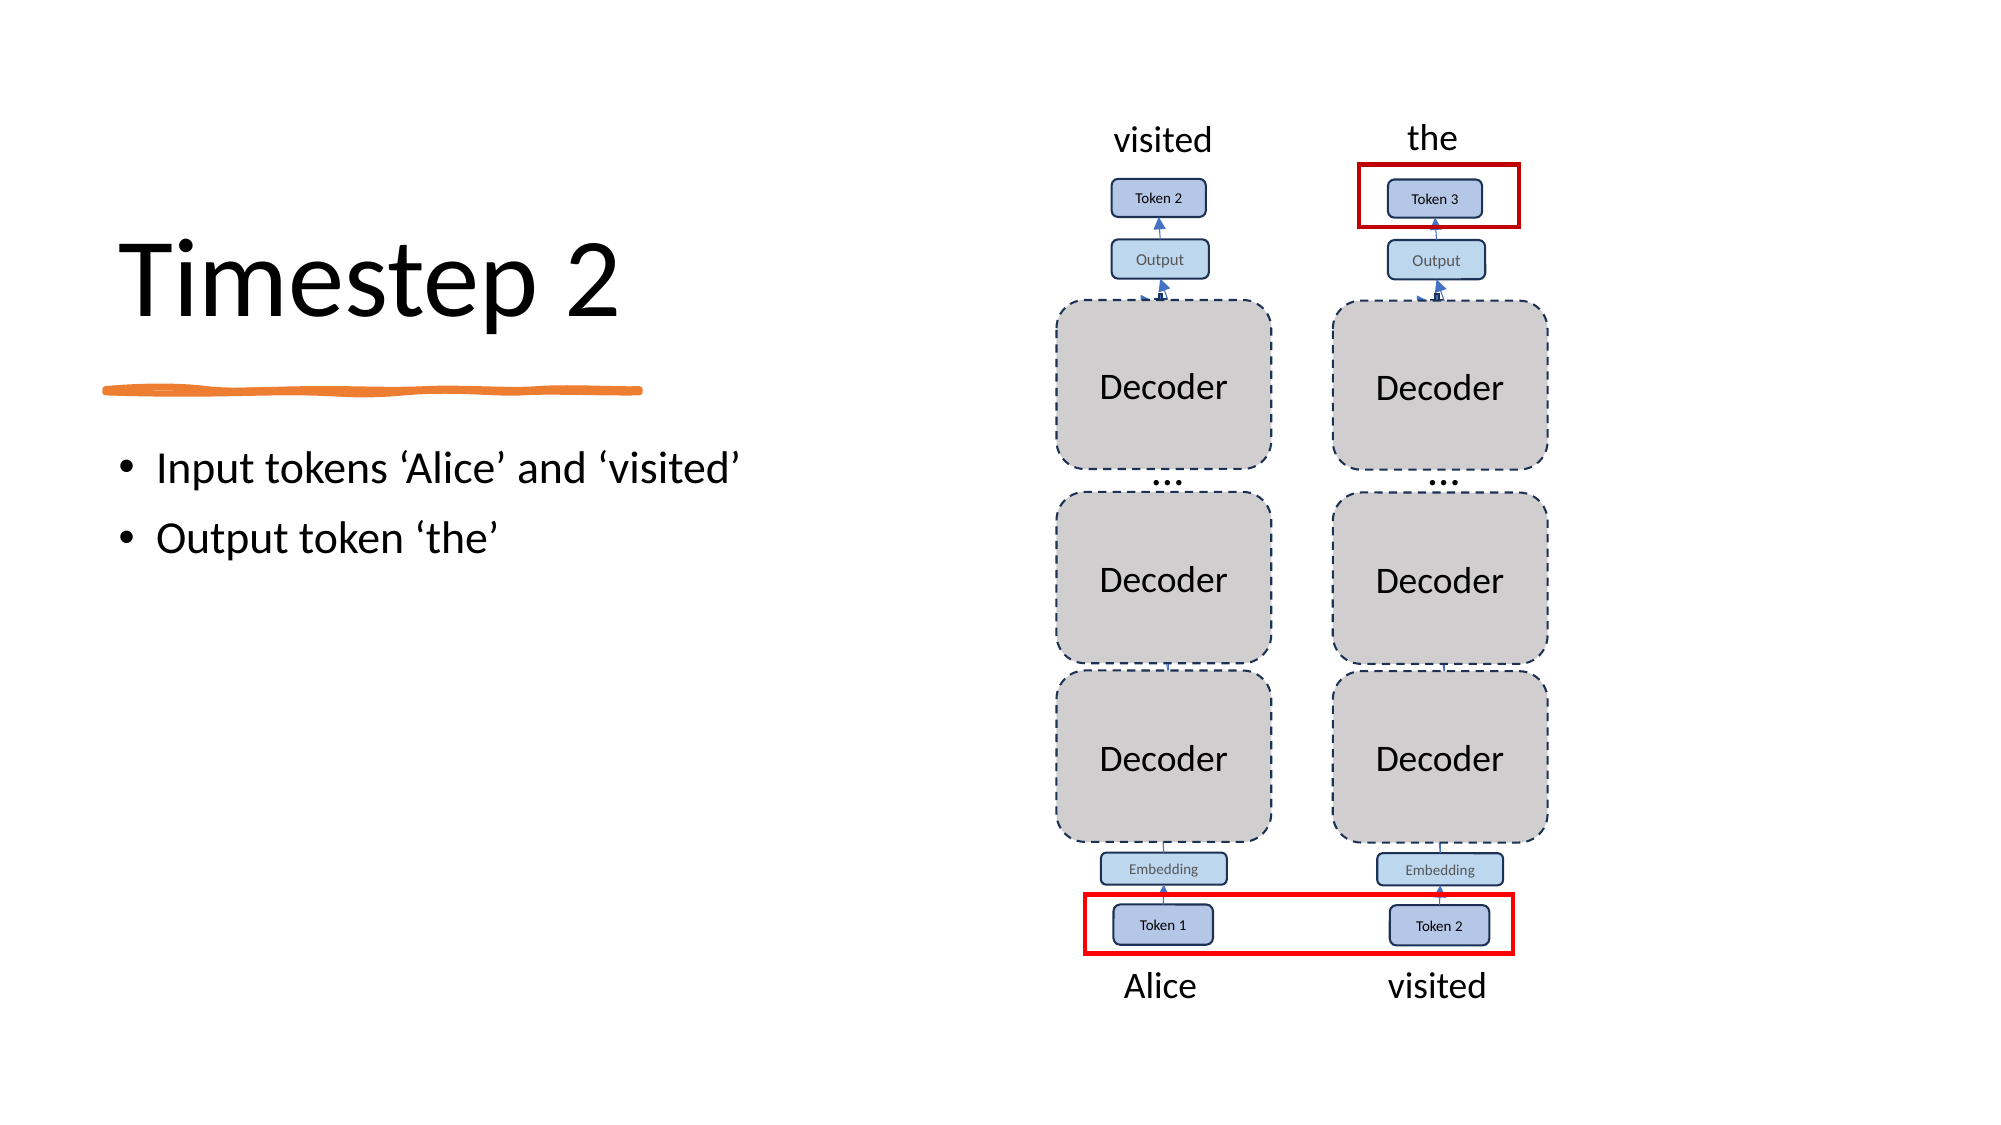

# Timestep 2
the
visited

Token 2
Output

Decoder

…
Decoder

Decoder

Embedding
Token 1
Token 3
Output

Decoder

…
Decoder

Decoder

Embedding
Token 2

Input tokens ‘Alice’ and ‘visited’
Output token ‘the’

Alice
visited